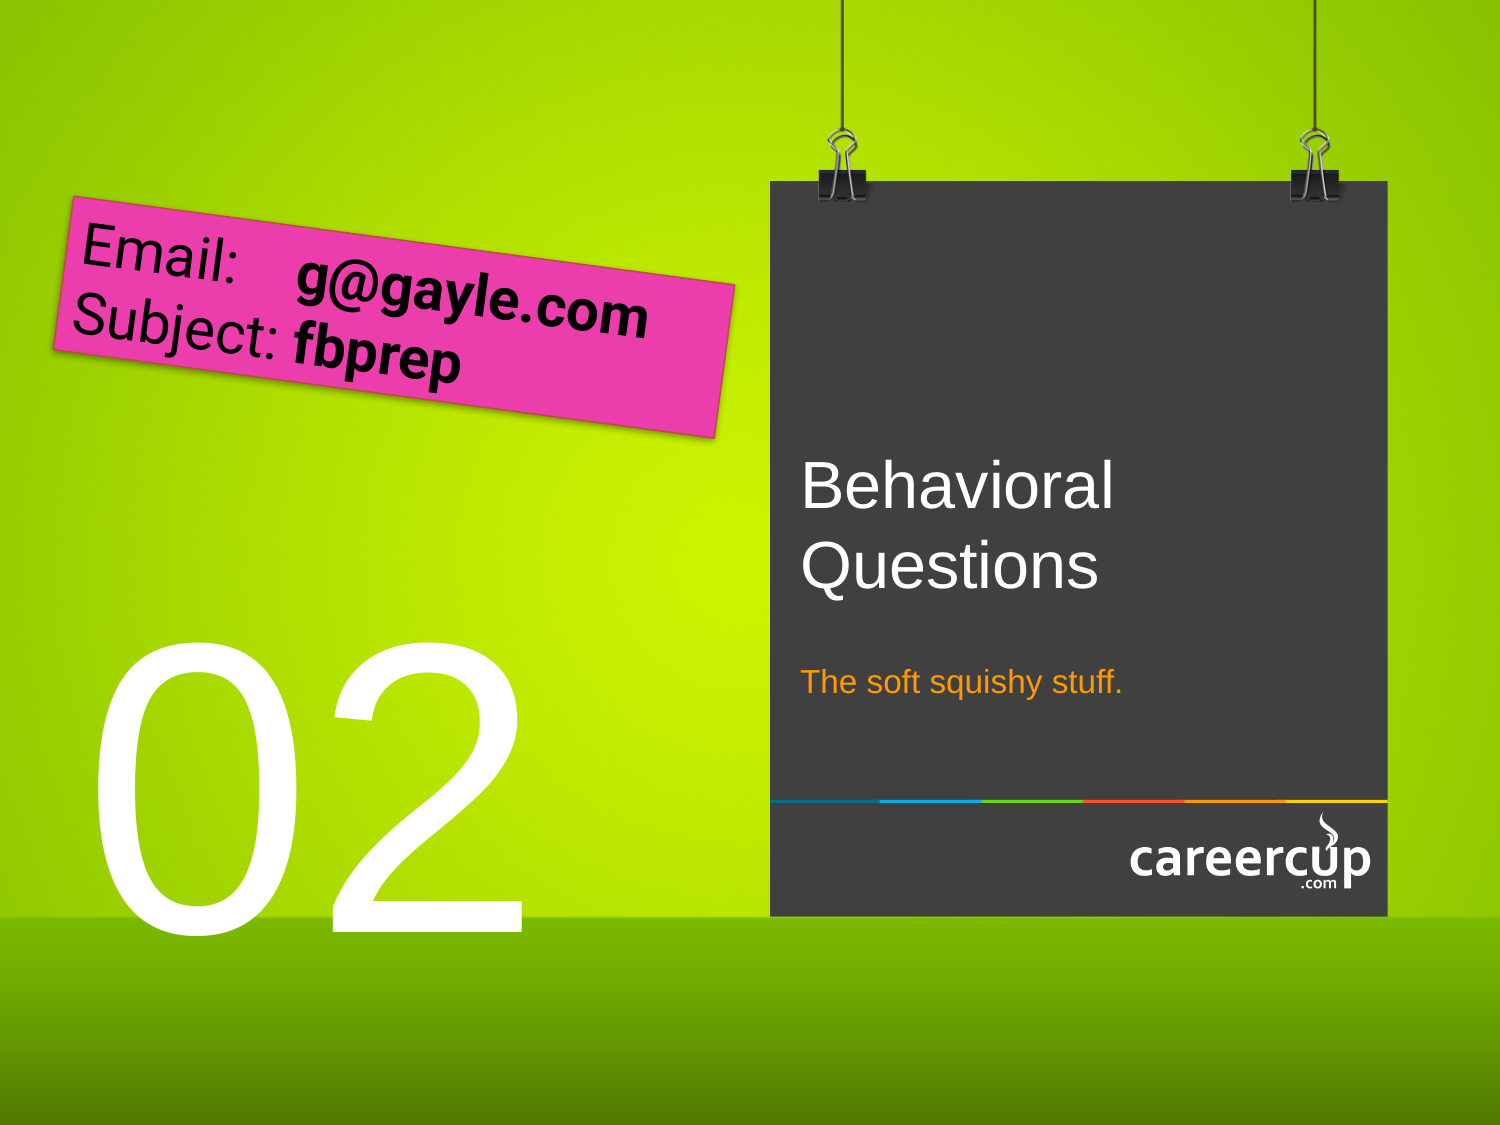

Email:    g@gayle.com
Subject: fbprep
Behavioral Questions
02
The soft squishy stuff.